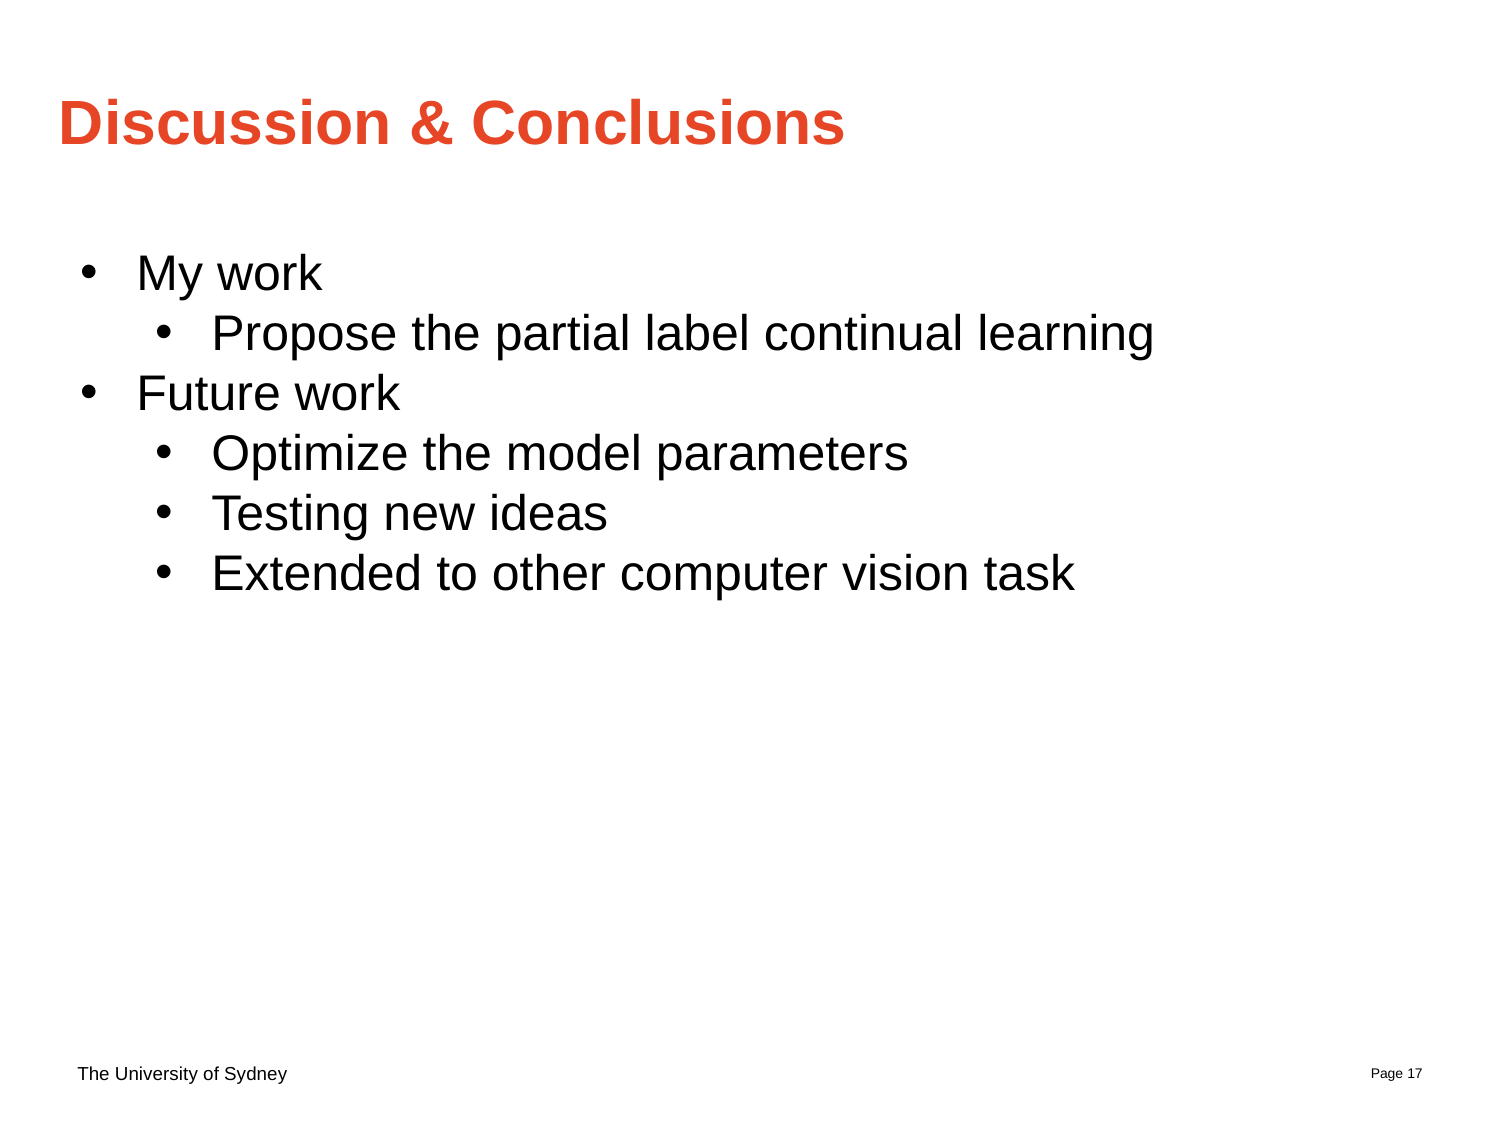

# Discussion & Conclusions
My work
Propose the partial label continual learning
Future work
Optimize the model parameters
Testing new ideas
Extended to other computer vision task